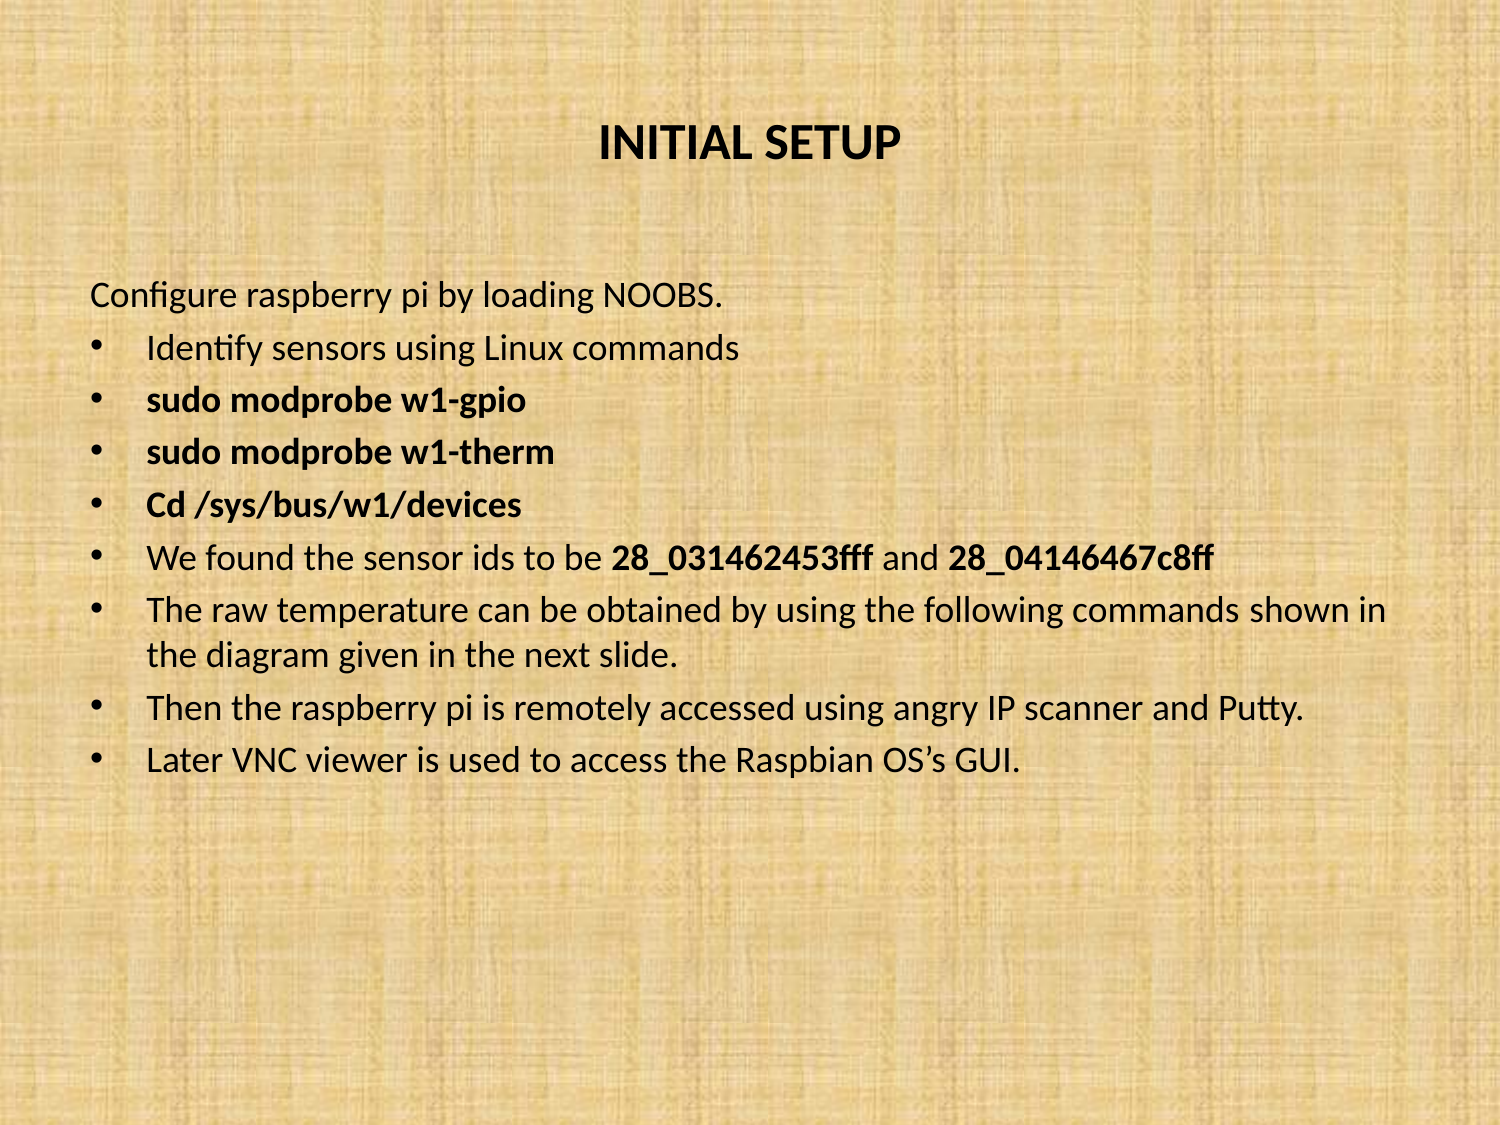

# INITIAL SETUP
Configure raspberry pi by loading NOOBS.
Identify sensors using Linux commands
sudo modprobe w1-gpio
sudo modprobe w1-therm
Cd /sys/bus/w1/devices
We found the sensor ids to be 28_031462453fff and 28_04146467c8ff
The raw temperature can be obtained by using the following commands shown in the diagram given in the next slide.
Then the raspberry pi is remotely accessed using angry IP scanner and Putty.
Later VNC viewer is used to access the Raspbian OS’s GUI.